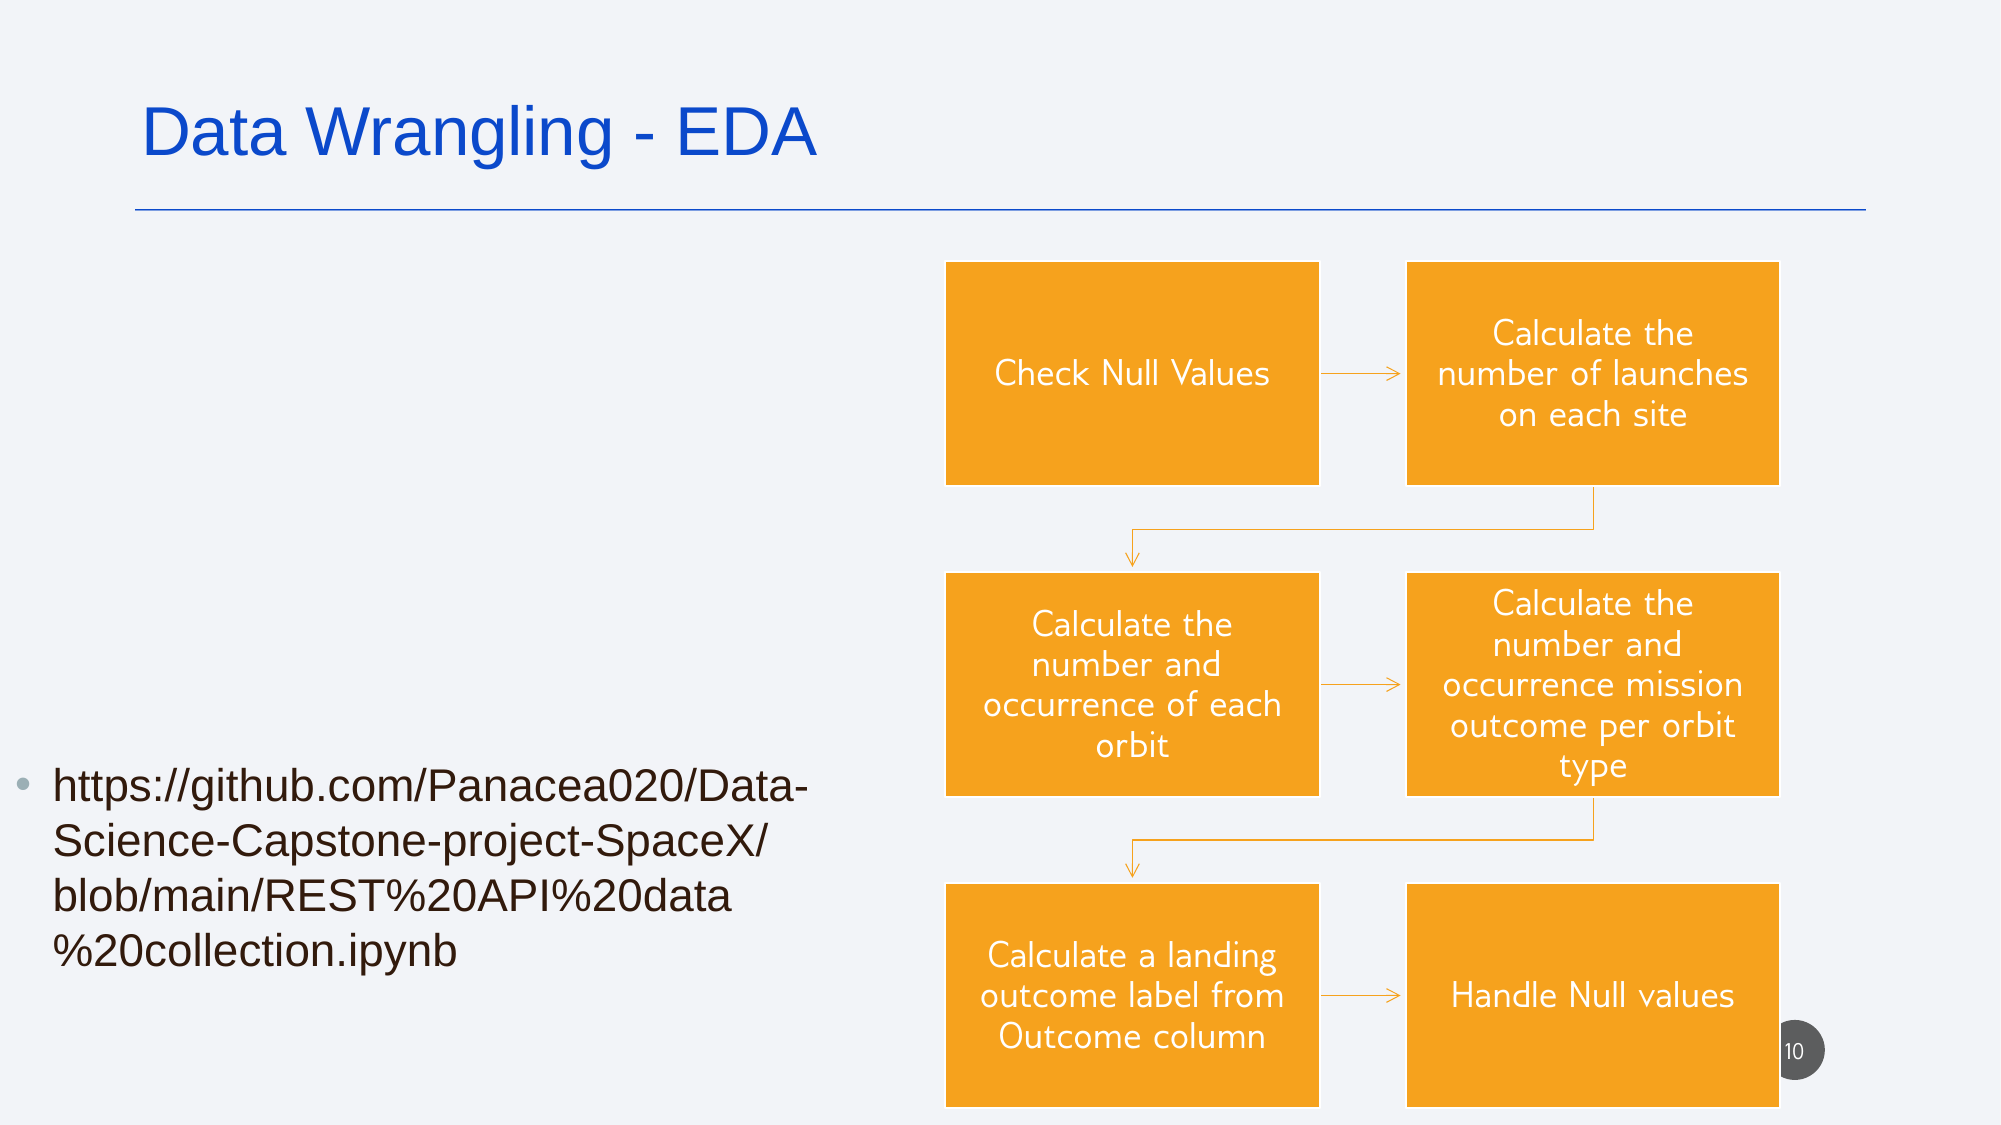

Data Wrangling - EDA

Check Null Values

Calculate the number of launches on each site

Calculate the number and  occurrence of each orbit

Calculate the number and  occurrence mission outcome per orbit type

Calculate a landing outcome label from Outcome column
Handle Null values

https://github.com/Panacea020/Data-Science-Capstone-project-SpaceX/blob/main/REST%20API%20data%20collection.ipynb

10